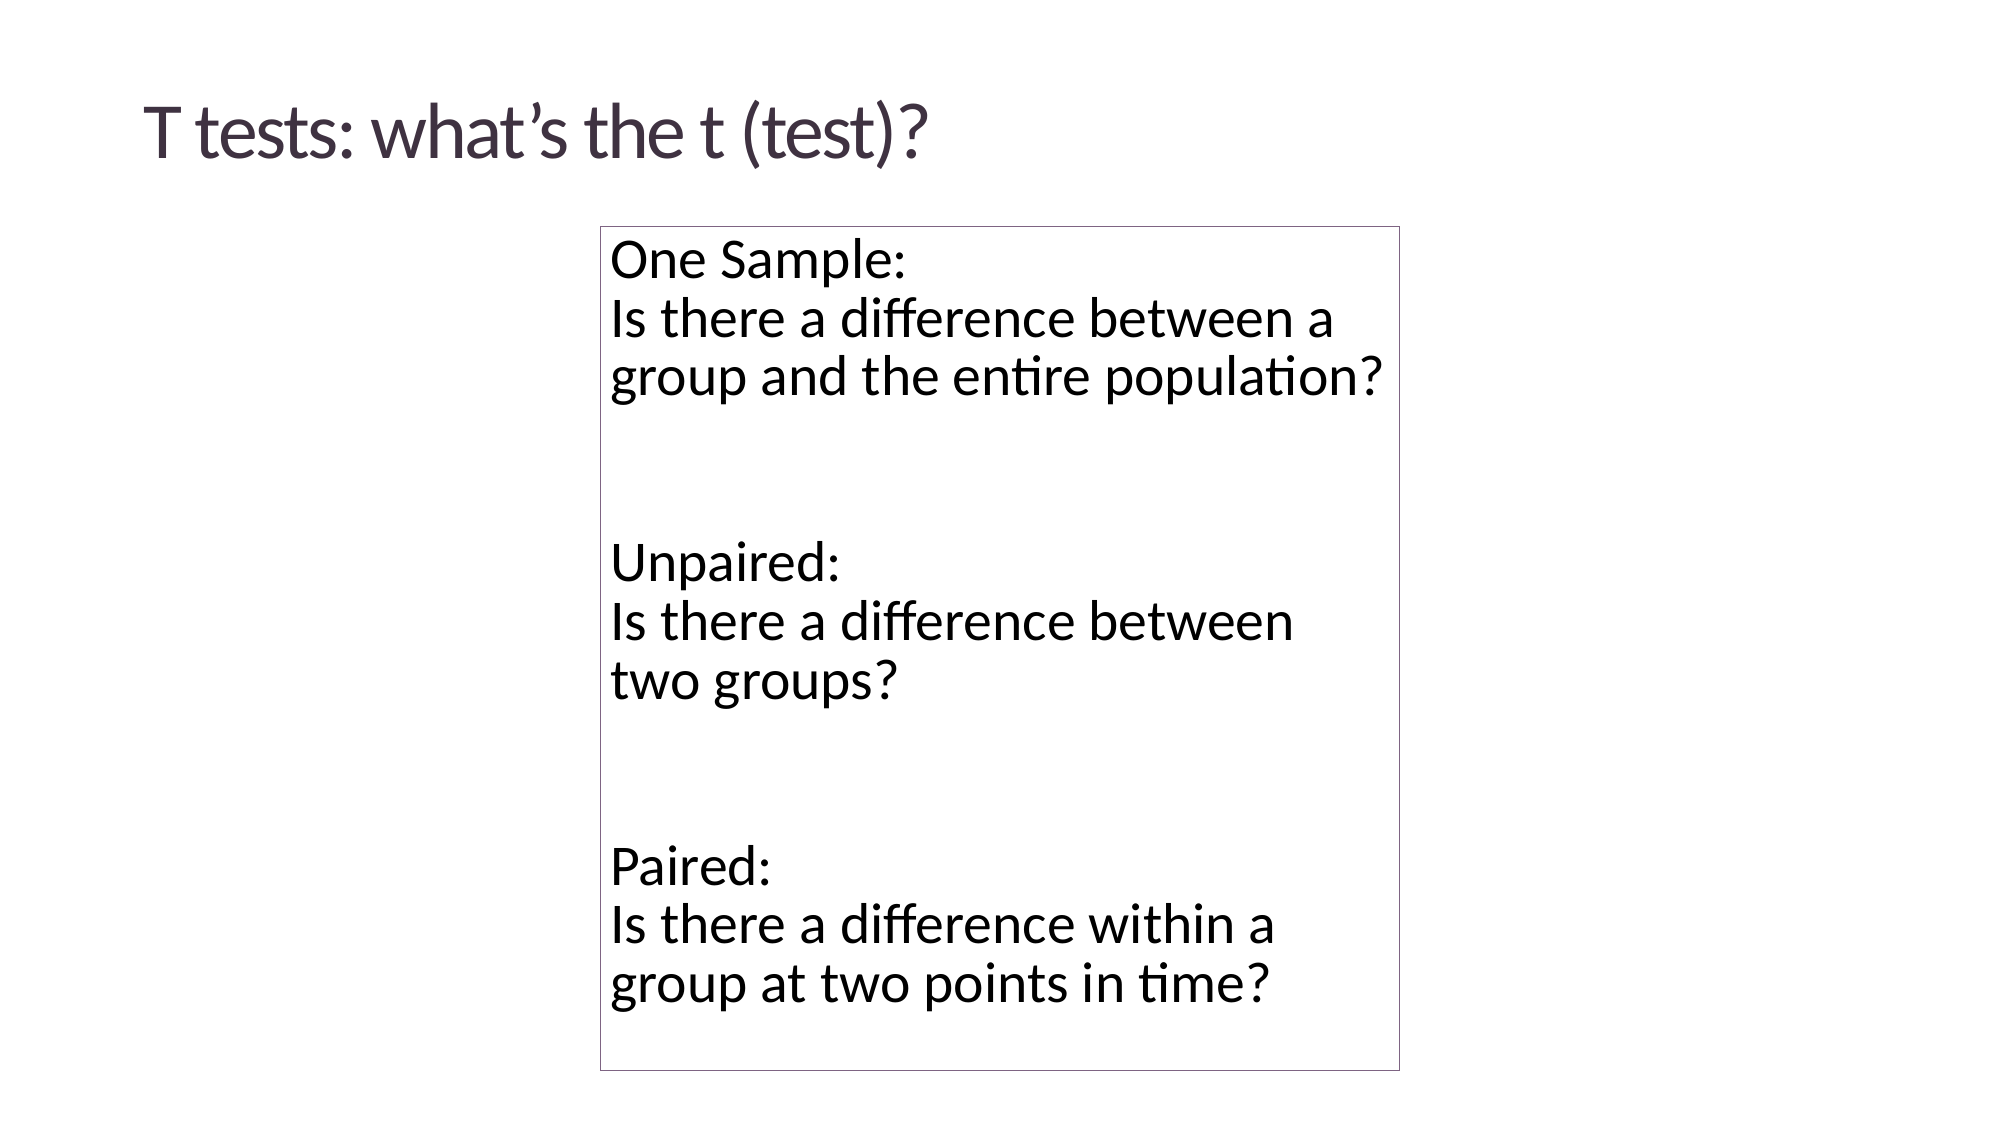

# T tests: what’s the t (test)?
One Sample:
Is there a difference between a group and the entire population?

Unpaired:
Is there a difference between two groups?

Paired:
Is there a difference within a group at two points in time?